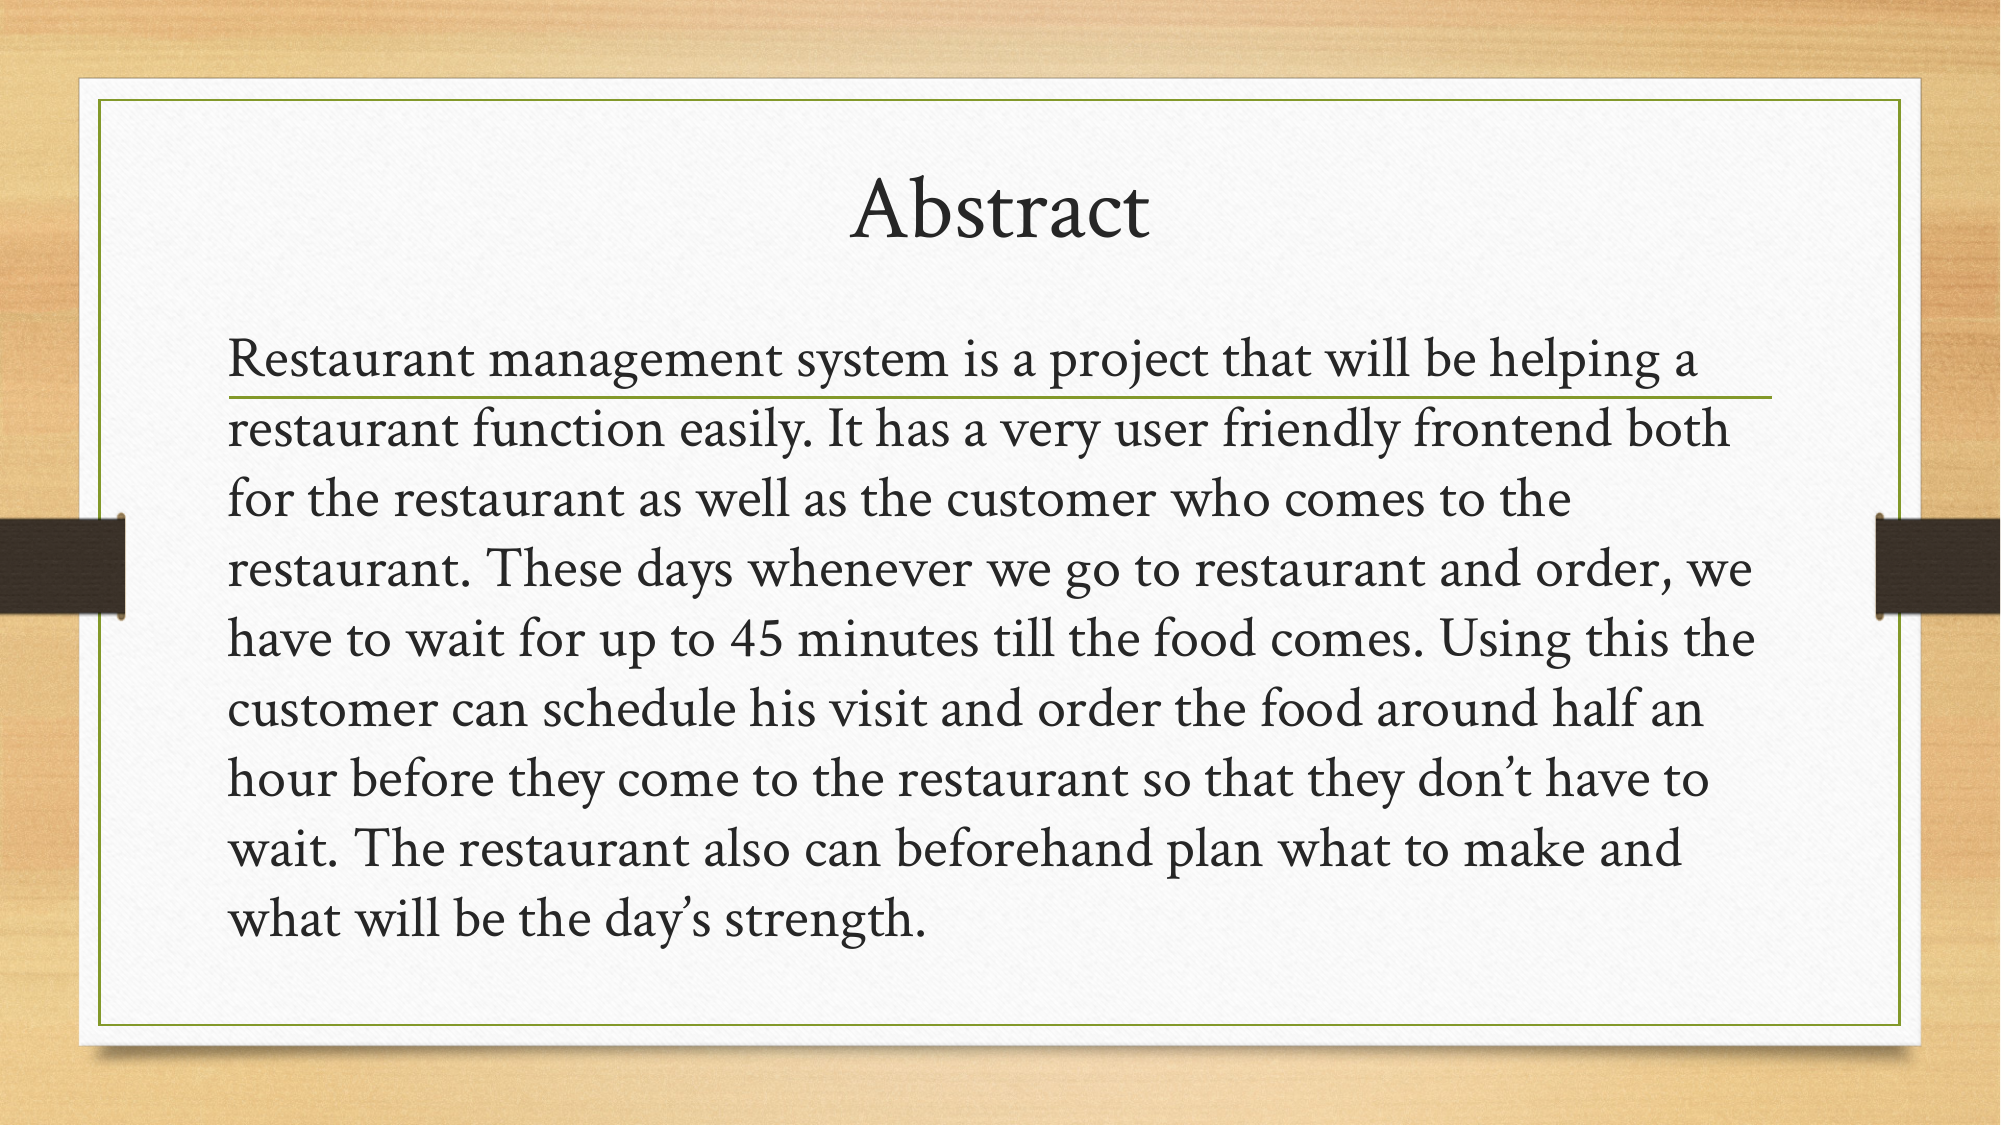

# Abstract
Restaurant management system is a project that will be helping a restaurant function easily. It has a very user friendly frontend both for the restaurant as well as the customer who comes to the restaurant. These days whenever we go to restaurant and order, we have to wait for up to 45 minutes till the food comes. Using this the customer can schedule his visit and order the food around half an hour before they come to the restaurant so that they don’t have to wait. The restaurant also can beforehand plan what to make and what will be the day’s strength.